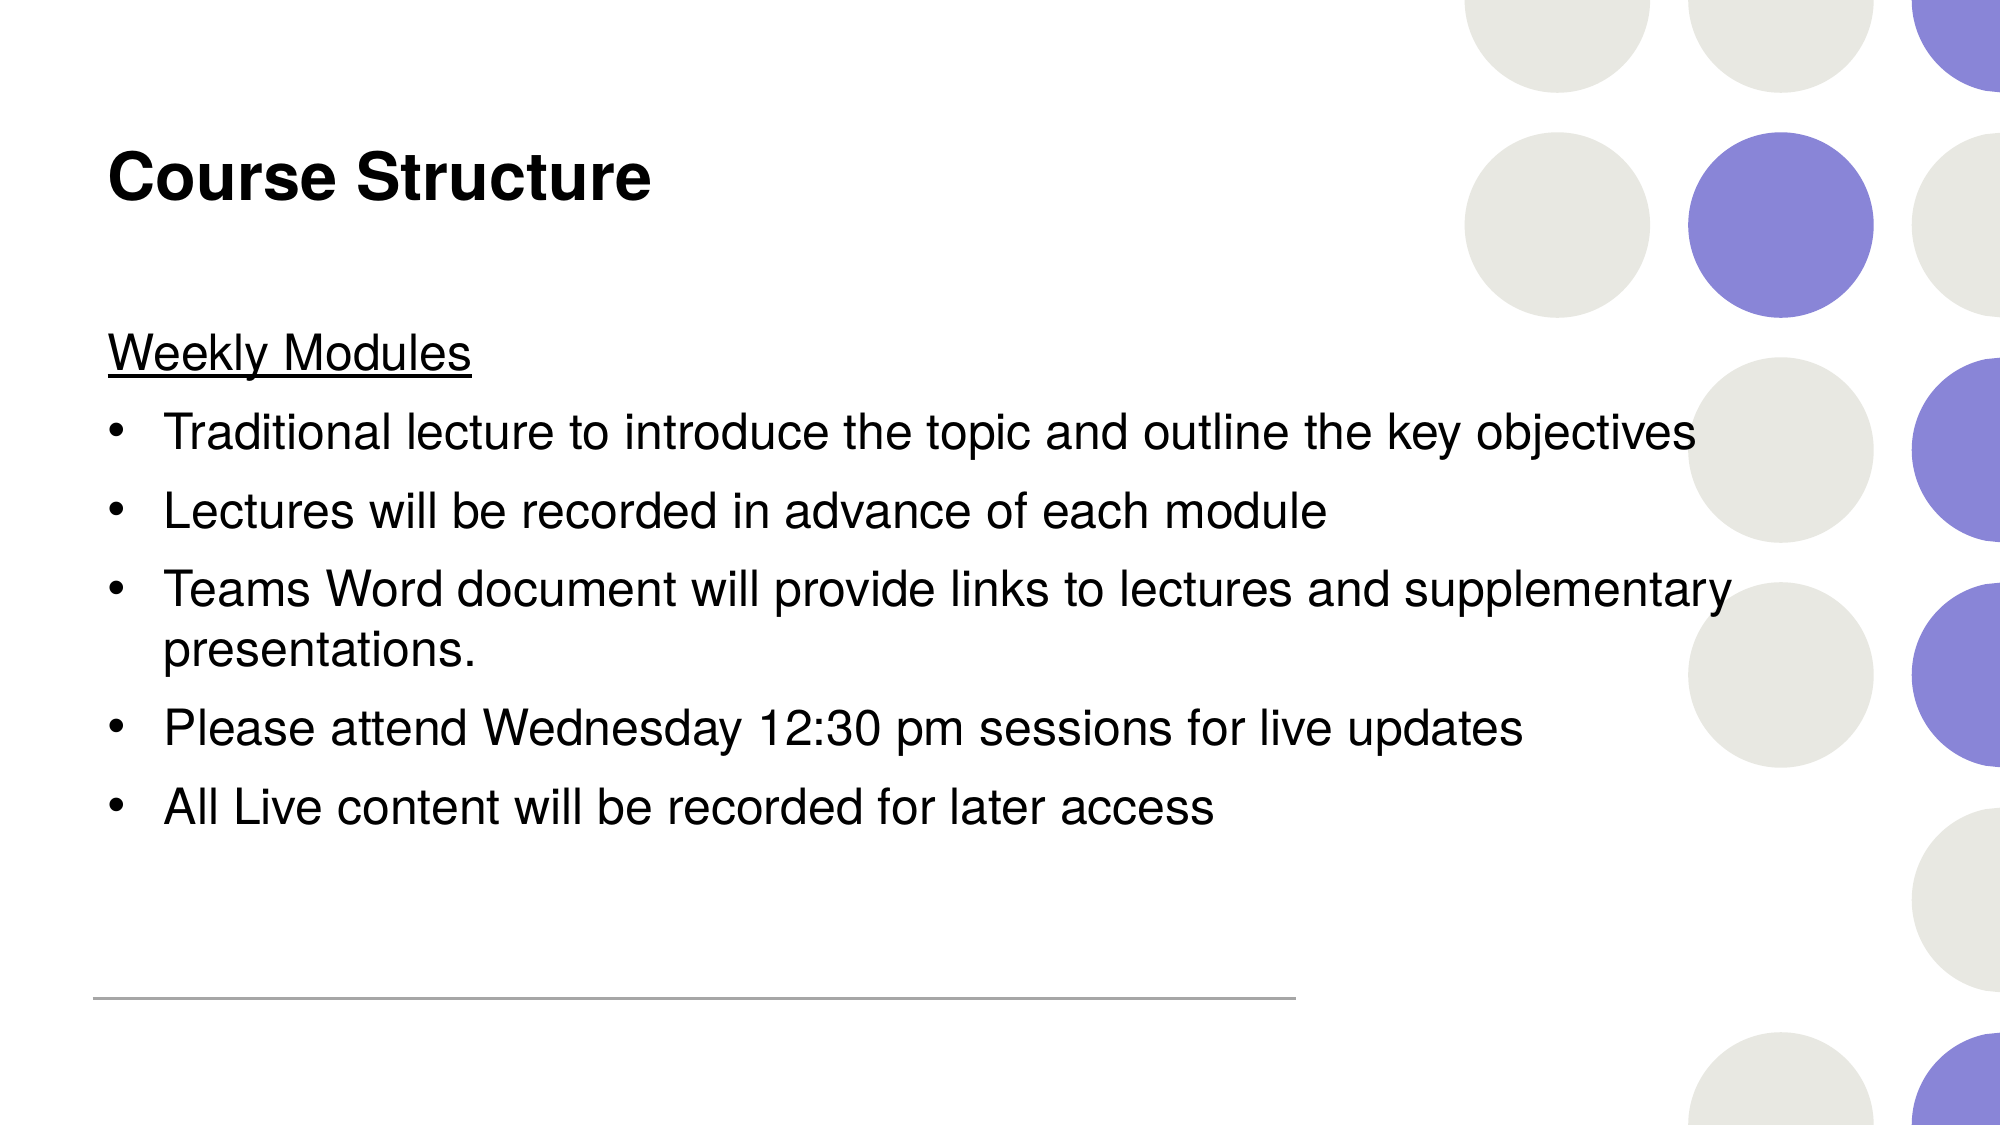

# Course Structure
Weekly Modules
Traditional lecture to introduce the topic and outline the key objectives
Lectures will be recorded in advance of each module
Teams Word document will provide links to lectures and supplementary presentations.
Please attend Wednesday 12:30 pm sessions for live updates
All Live content will be recorded for later access